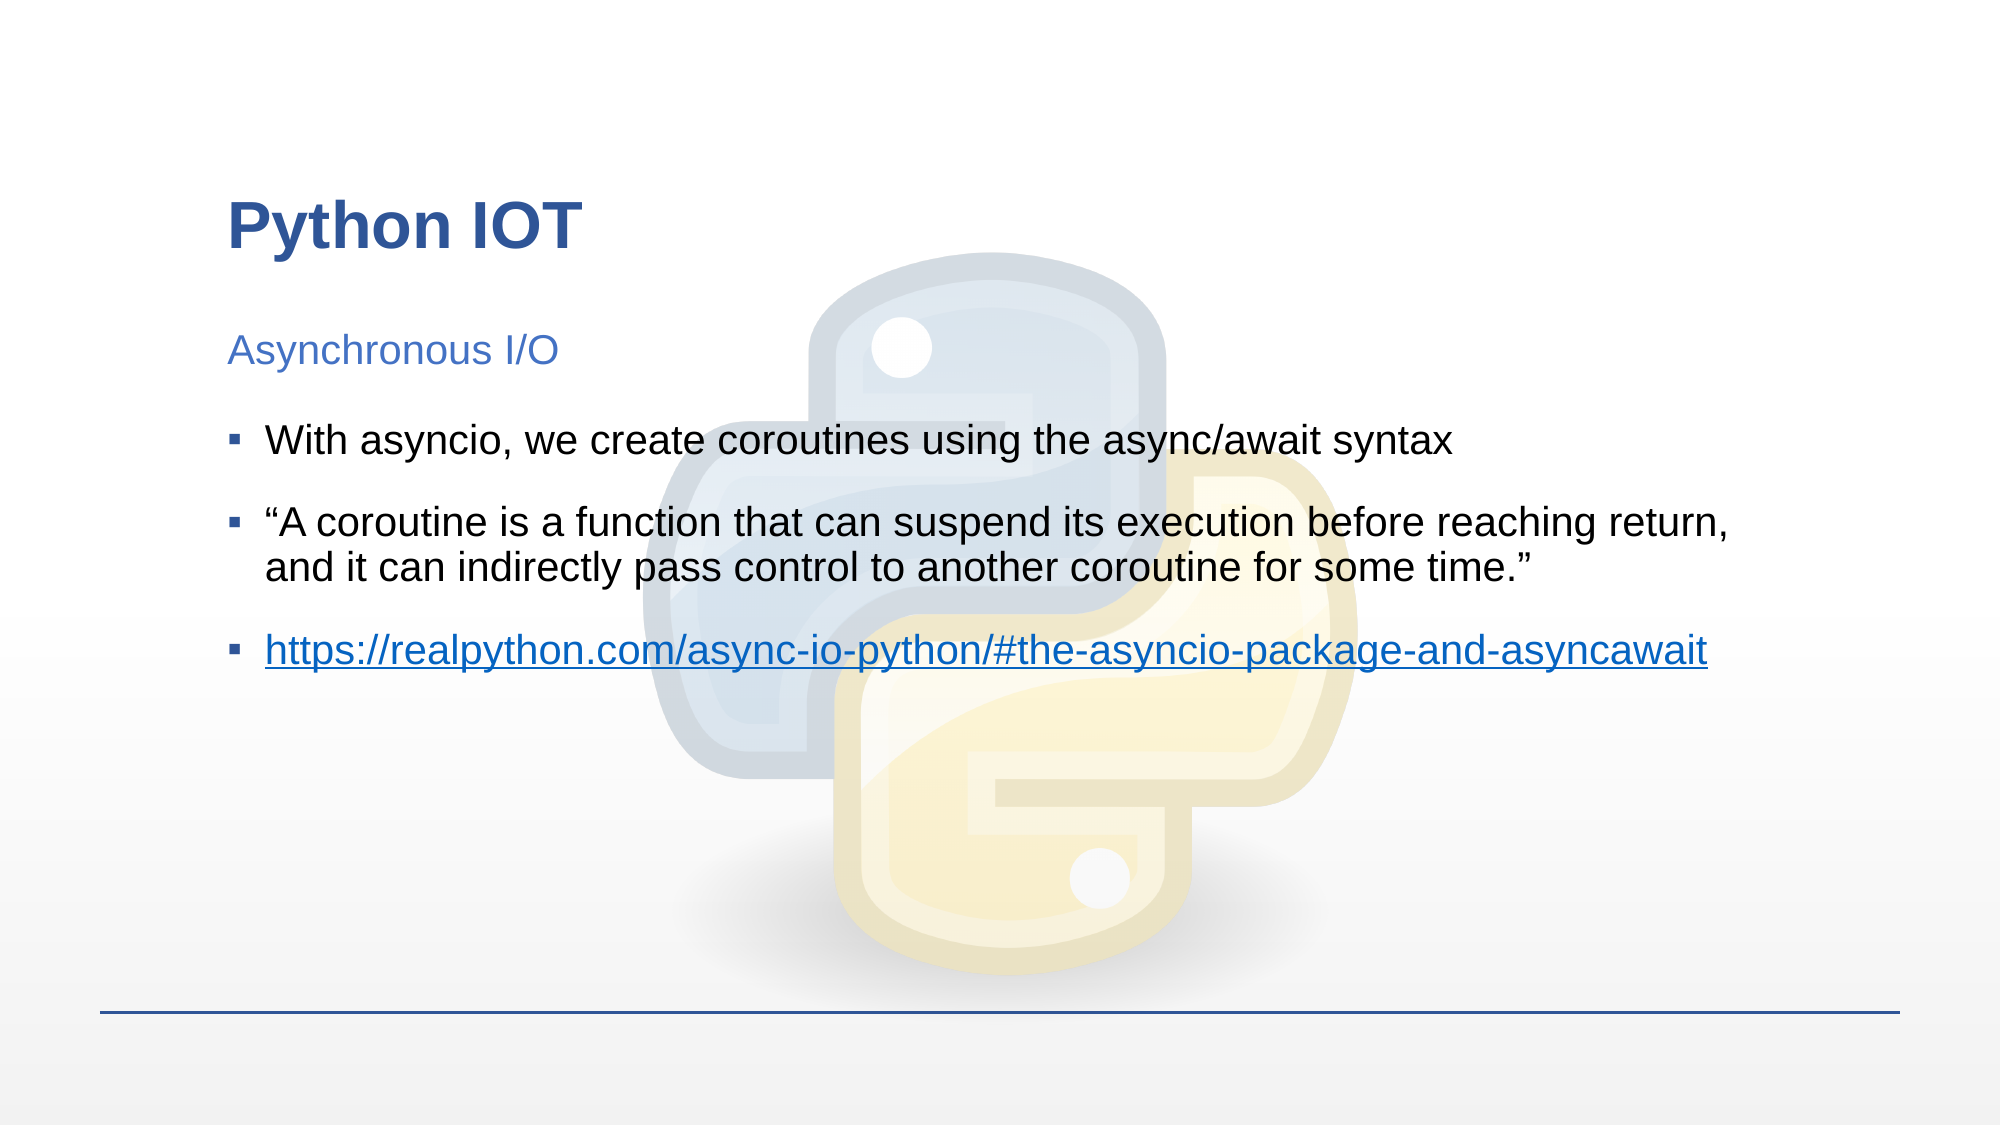

# Python IOT
Asynchronous I/O
With asyncio, we create coroutines using the async/await syntax
“A coroutine is a function that can suspend its execution before reaching return, and it can indirectly pass control to another coroutine for some time.”
https://realpython.com/async-io-python/#the-asyncio-package-and-asyncawait